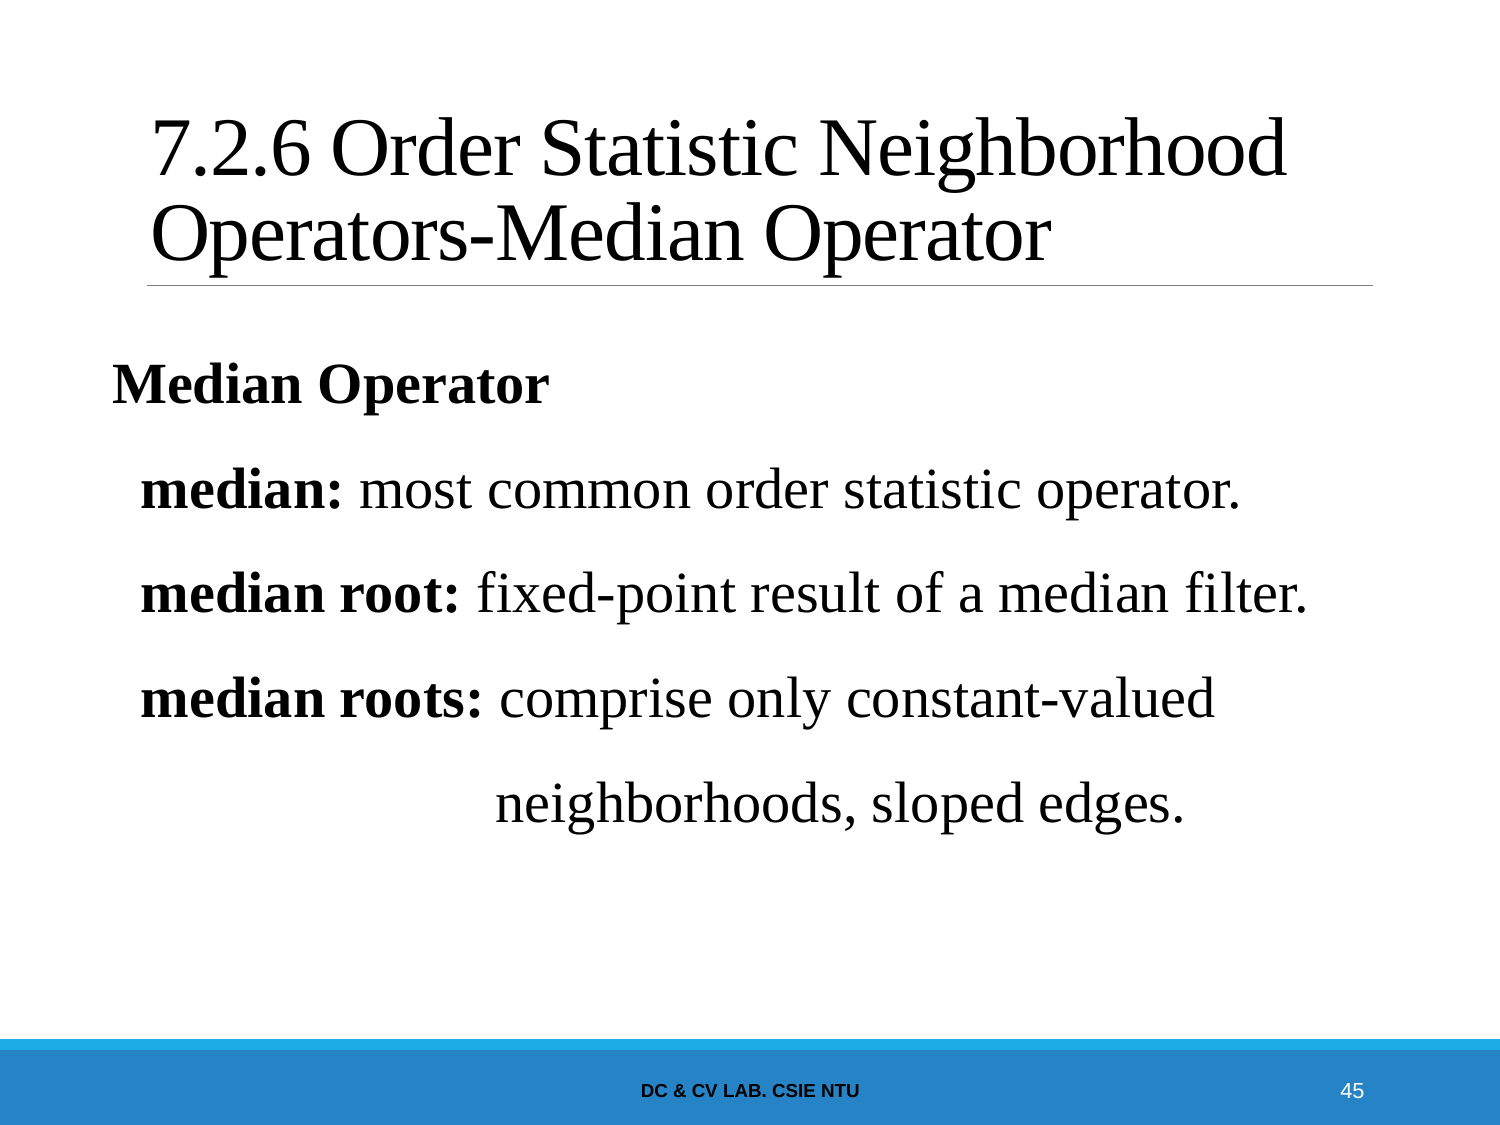

# 7.2.6 Order Statistic Neighborhood Operators-Median Operator
Median Operator
median: most common order statistic operator.
median root: fixed-point result of a median filter.
median roots: comprise only constant-valued neighborhoods, sloped edges.
DC & CV Lab. CSIE NTU
45